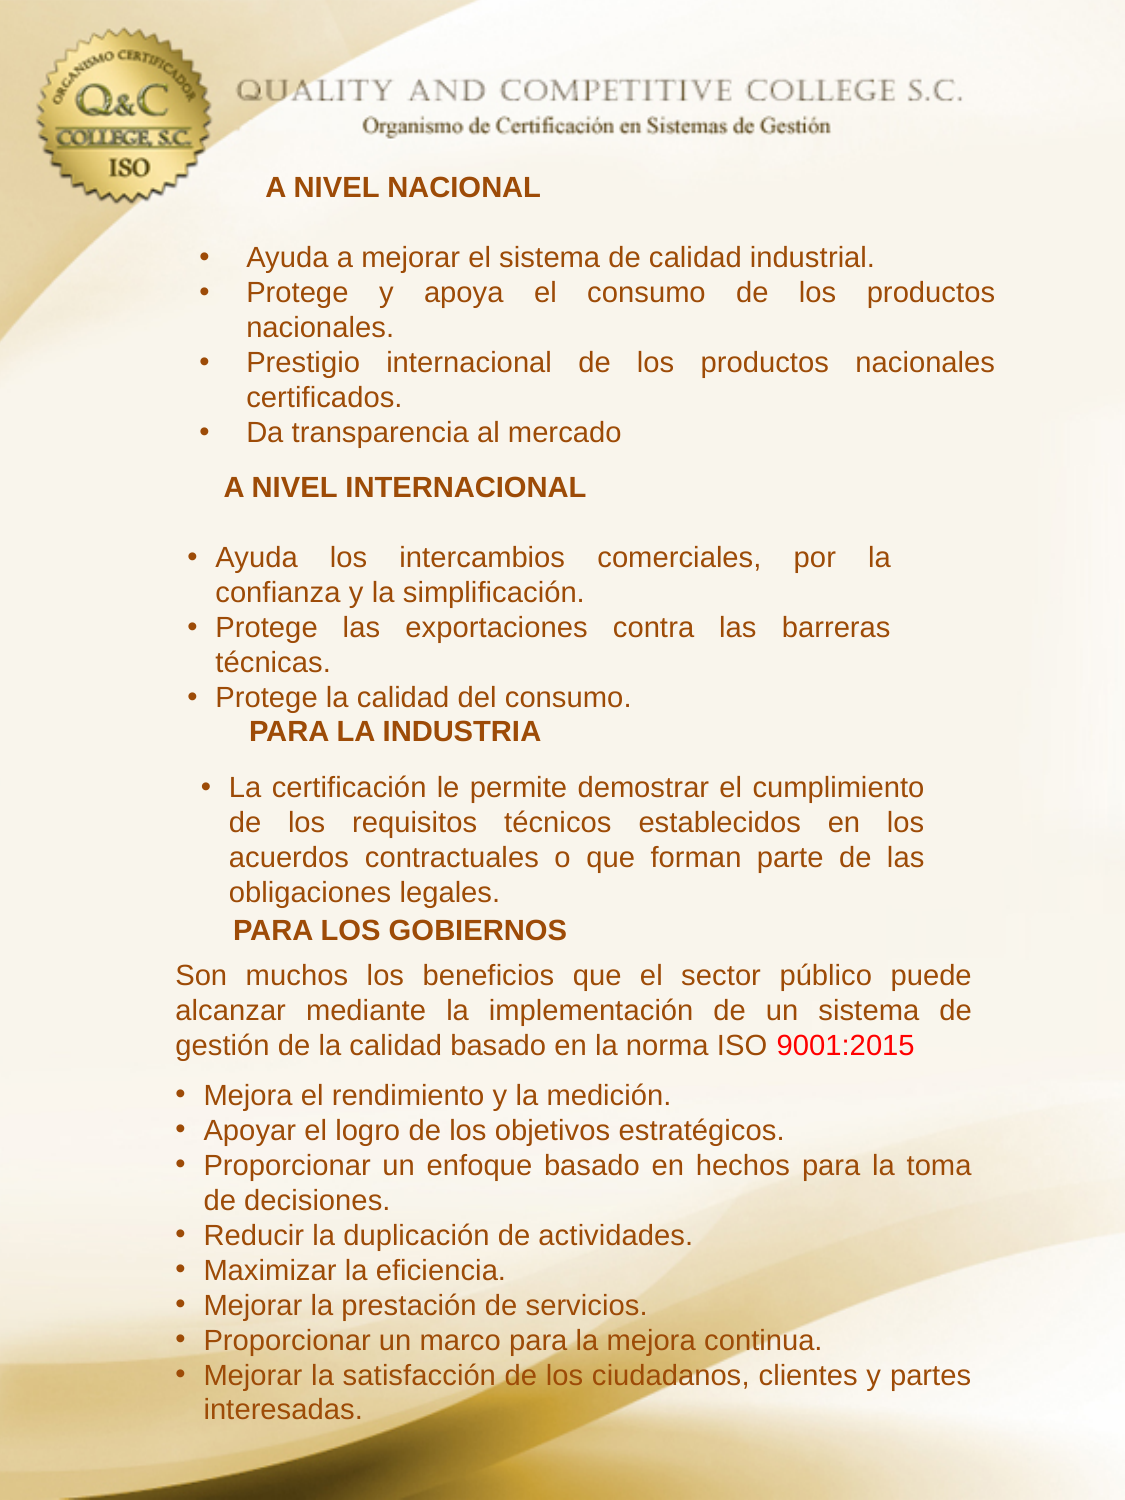

A NIVEL NACIONAL

Ayuda a mejorar el sistema de calidad industrial.
Protege y apoya el consumo de los productos nacionales.
Prestigio internacional de los productos nacionales certificados.
Da transparencia al mercado
 A NIVEL INTERNACIONAL

Ayuda los intercambios comerciales, por la confianza y la simplificación.
Protege las exportaciones contra las barreras técnicas.
Protege la calidad del consumo.
      PARA LA INDUSTRIA
La certificación le permite demostrar el cumplimiento de los requisitos técnicos establecidos en los acuerdos contractuales o que forman parte de las obligaciones legales.
       PARA LOS GOBIERNOS
Son muchos los beneficios que el sector público puede alcanzar mediante la implementación de un sistema de gestión de la calidad basado en la norma ISO 9001:2015

Mejora el rendimiento y la medición.
Apoyar el logro de los objetivos estratégicos.
Proporcionar un enfoque basado en hechos para la toma de decisiones.
Reducir la duplicación de actividades.
Maximizar la eficiencia.
Mejorar la prestación de servicios.
Proporcionar un marco para la mejora continua.
Mejorar la satisfacción de los ciudadanos, clientes y partes interesadas.